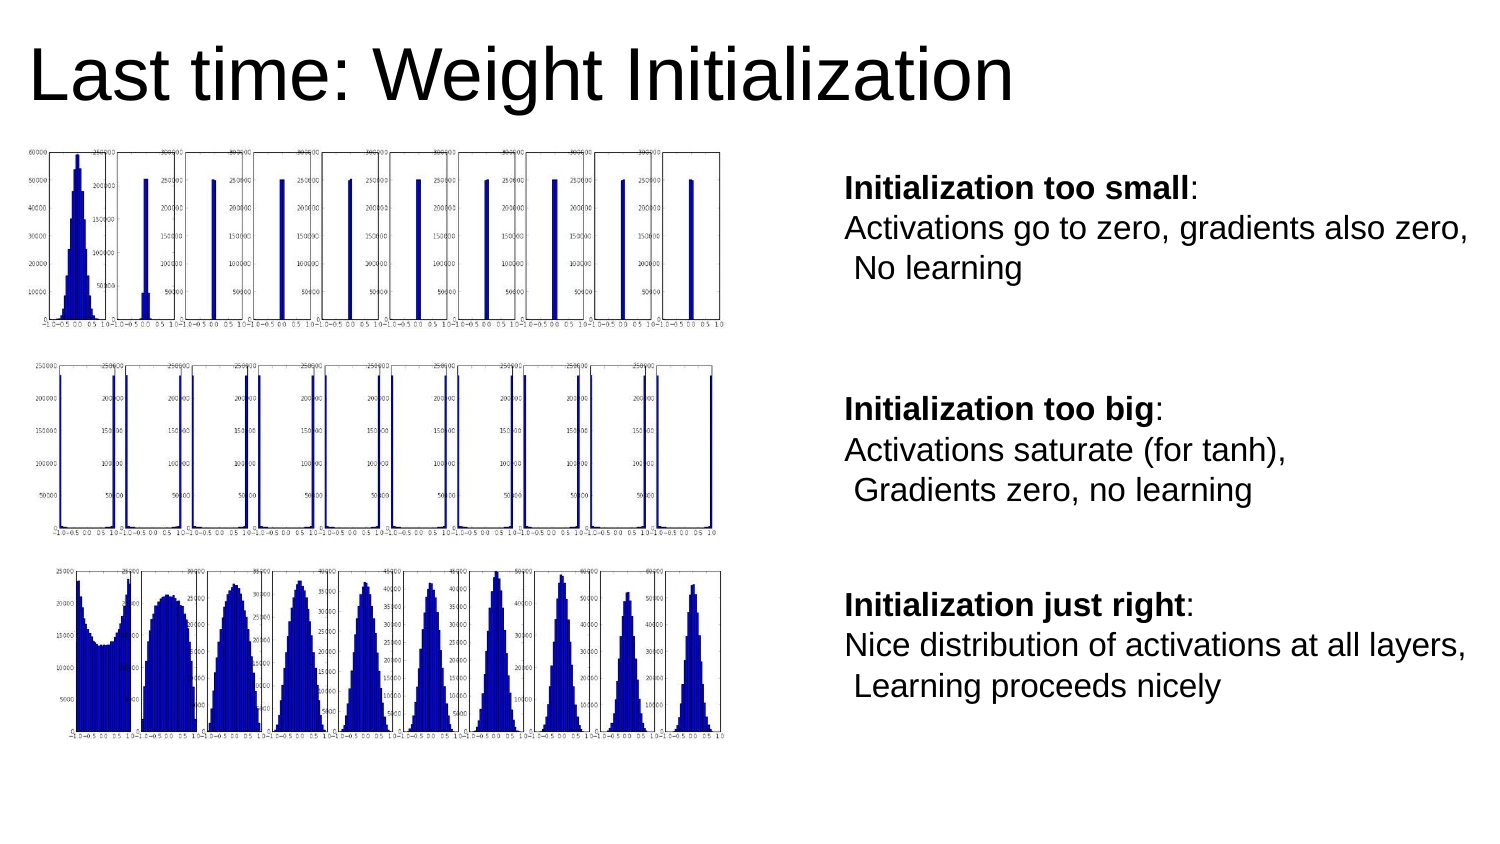

# Last time: Weight Initialization

Initialization too small:
Activations go to zero, gradients also zero,  No learning

Initialization too big:  Activations saturate (for tanh),  Gradients zero, no learning

Initialization just right:
Nice distribution of activations at all layers,  Learning proceeds nicely

Lecture 7 -
4
Fei-Fei Li & Justin Johnson & Serena Yeung	Lecture 7 -	April 24, 2018